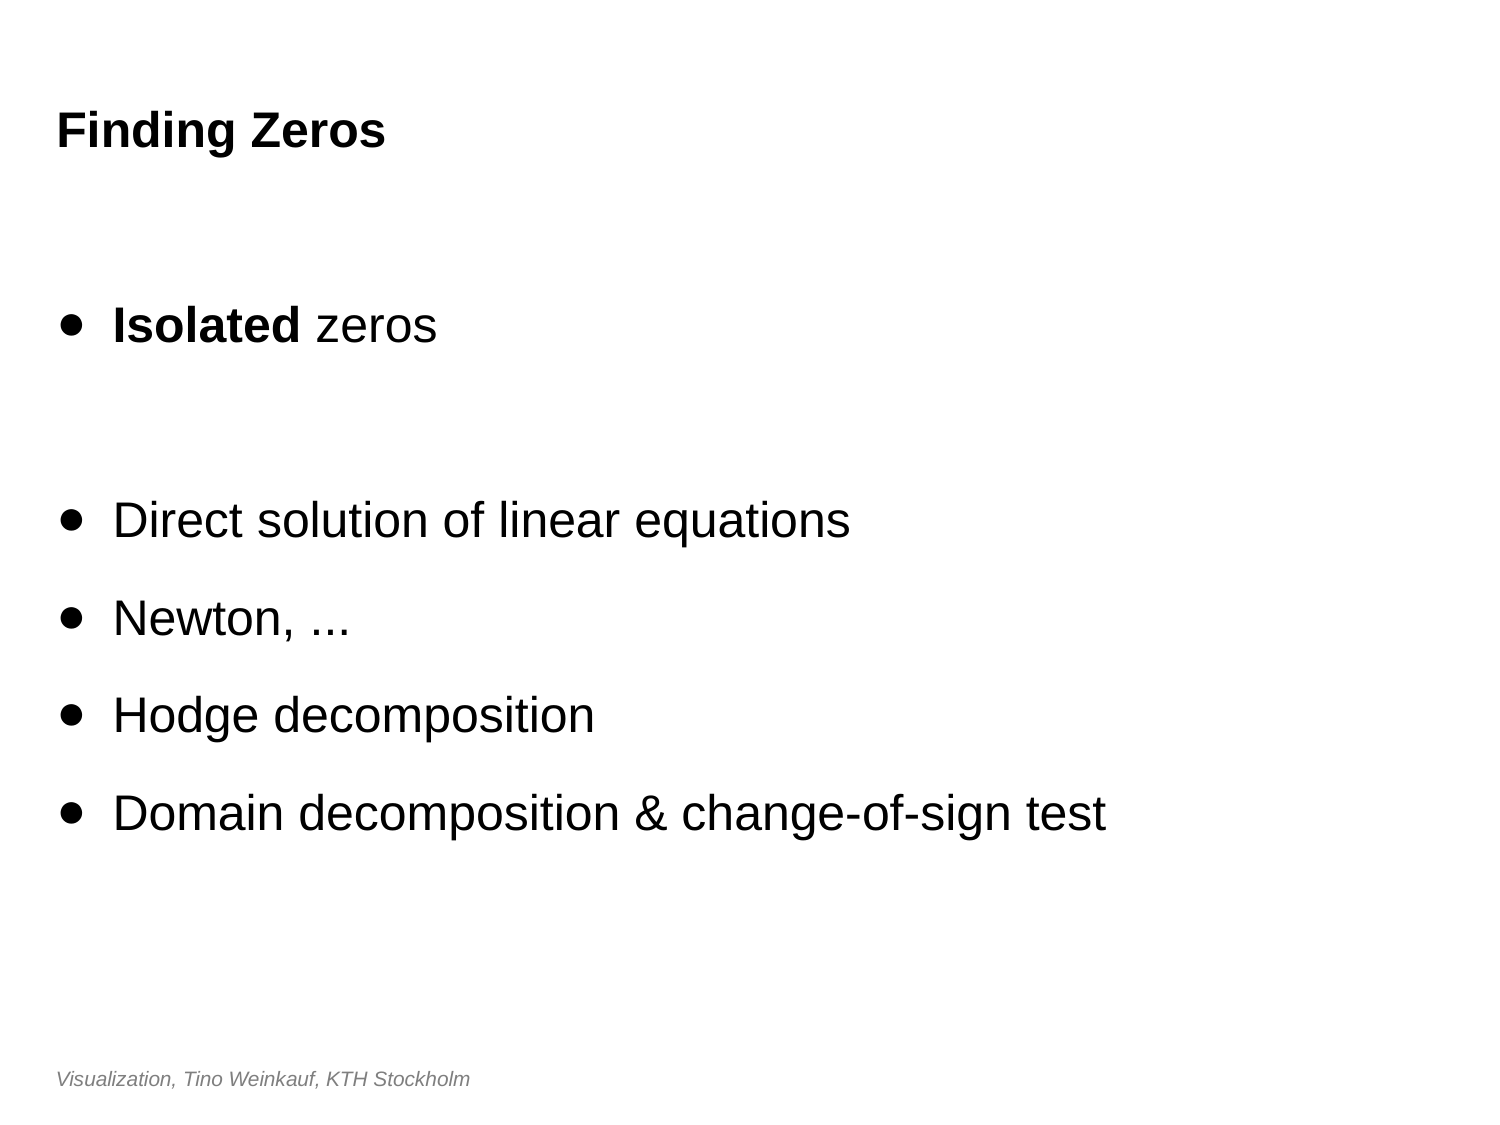

#
Finding Zeros

Isolated zeros

Direct solution of linear equations
Newton, ...
Hodge decomposition
Domain decomposition & change-of-sign test